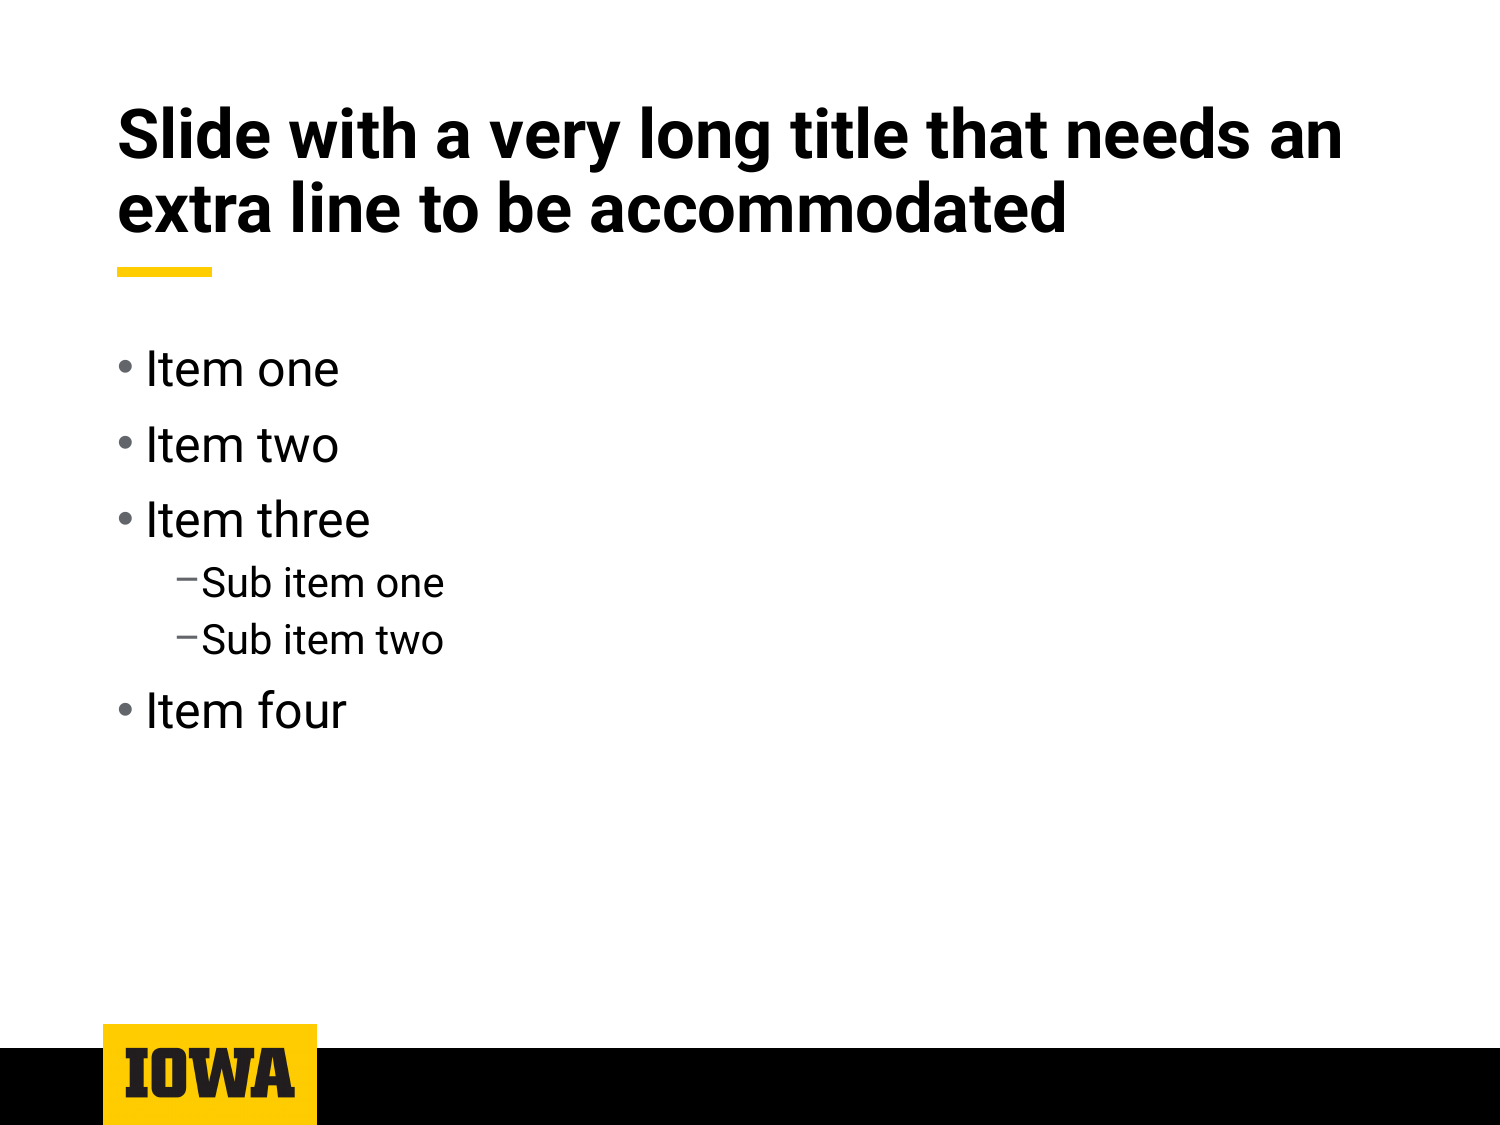

# Slide with a very long title that needs an extra line to be accommodated
Item one
Item two
Item three
Sub item one
Sub item two
Item four